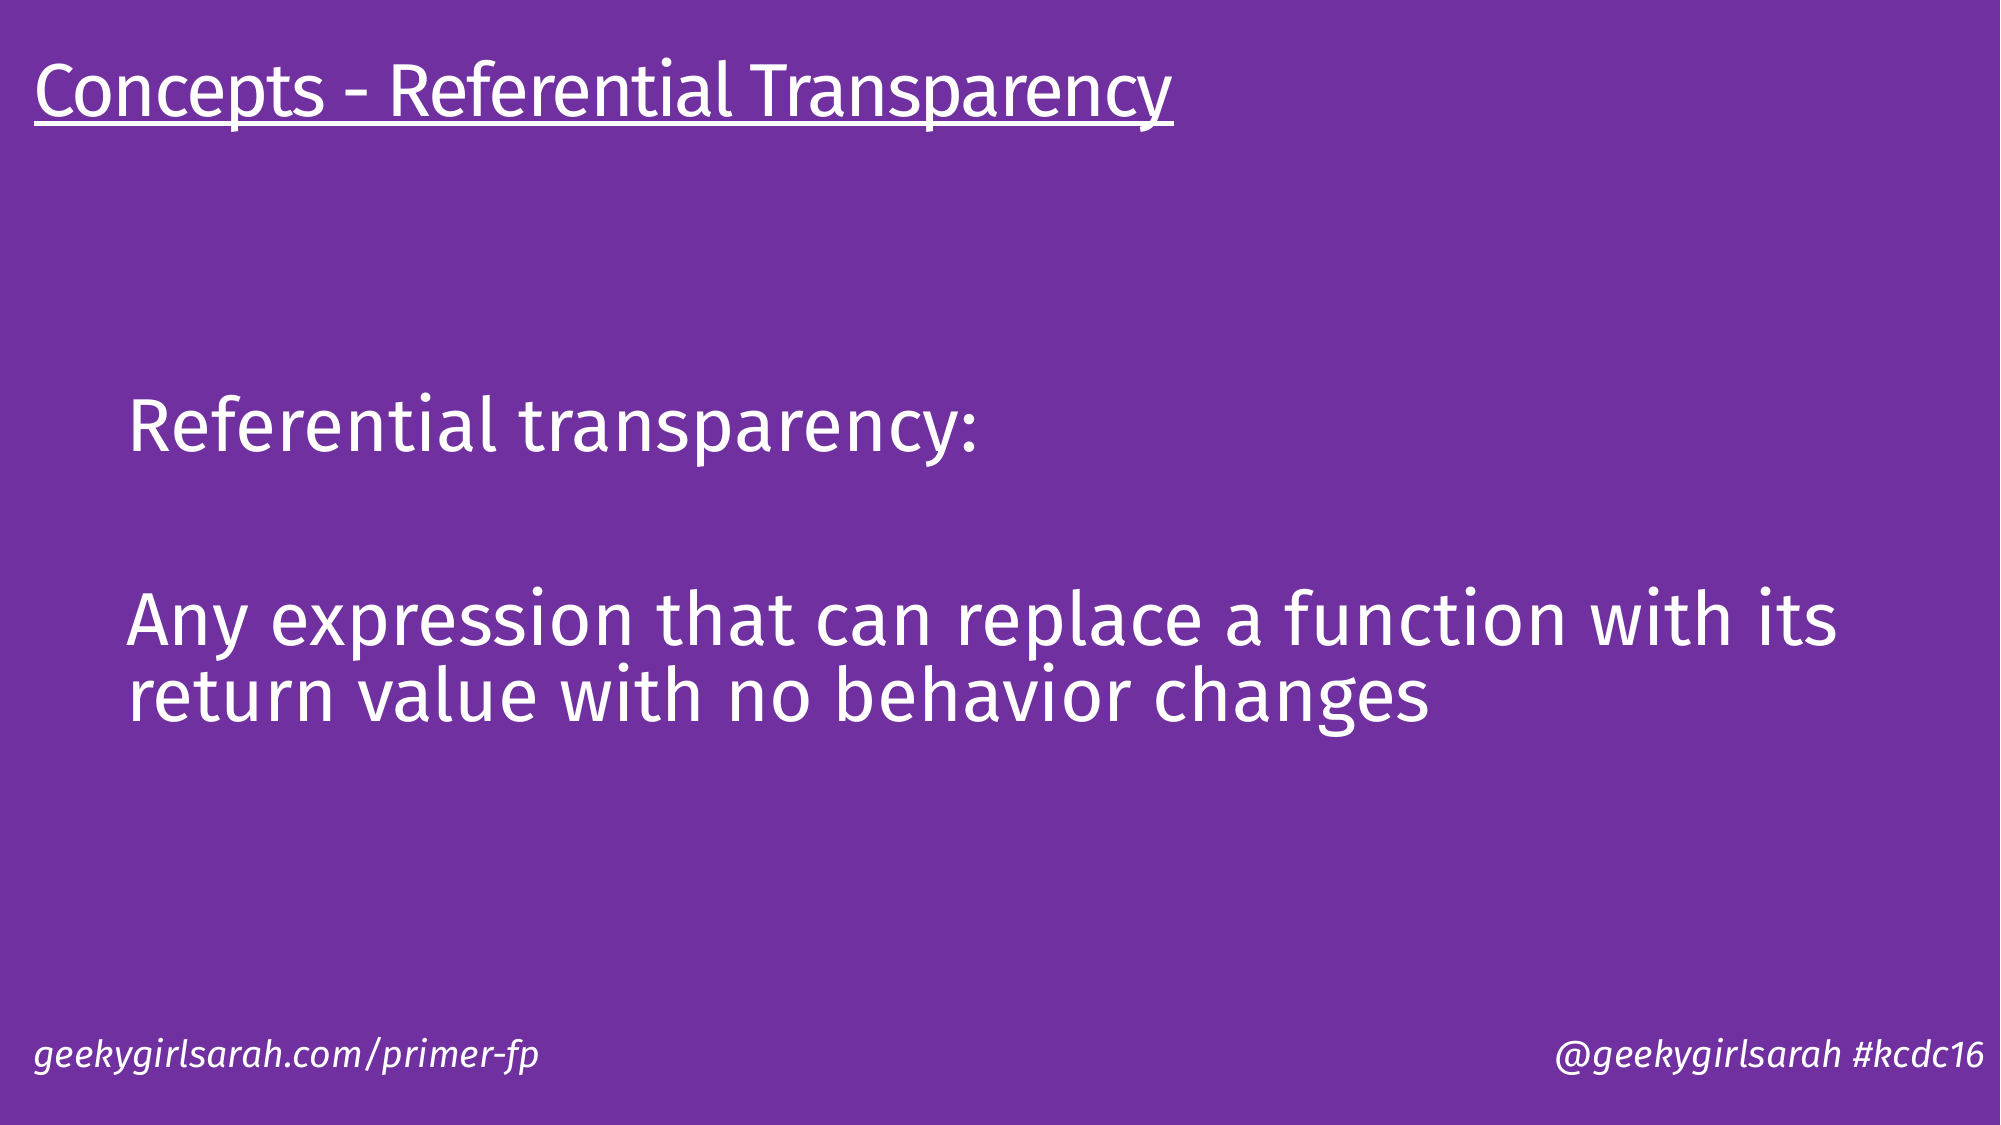

# Concepts - Referential Transparency
Referential transparency:
Any expression that can replace a function with its return value with no behavior changes